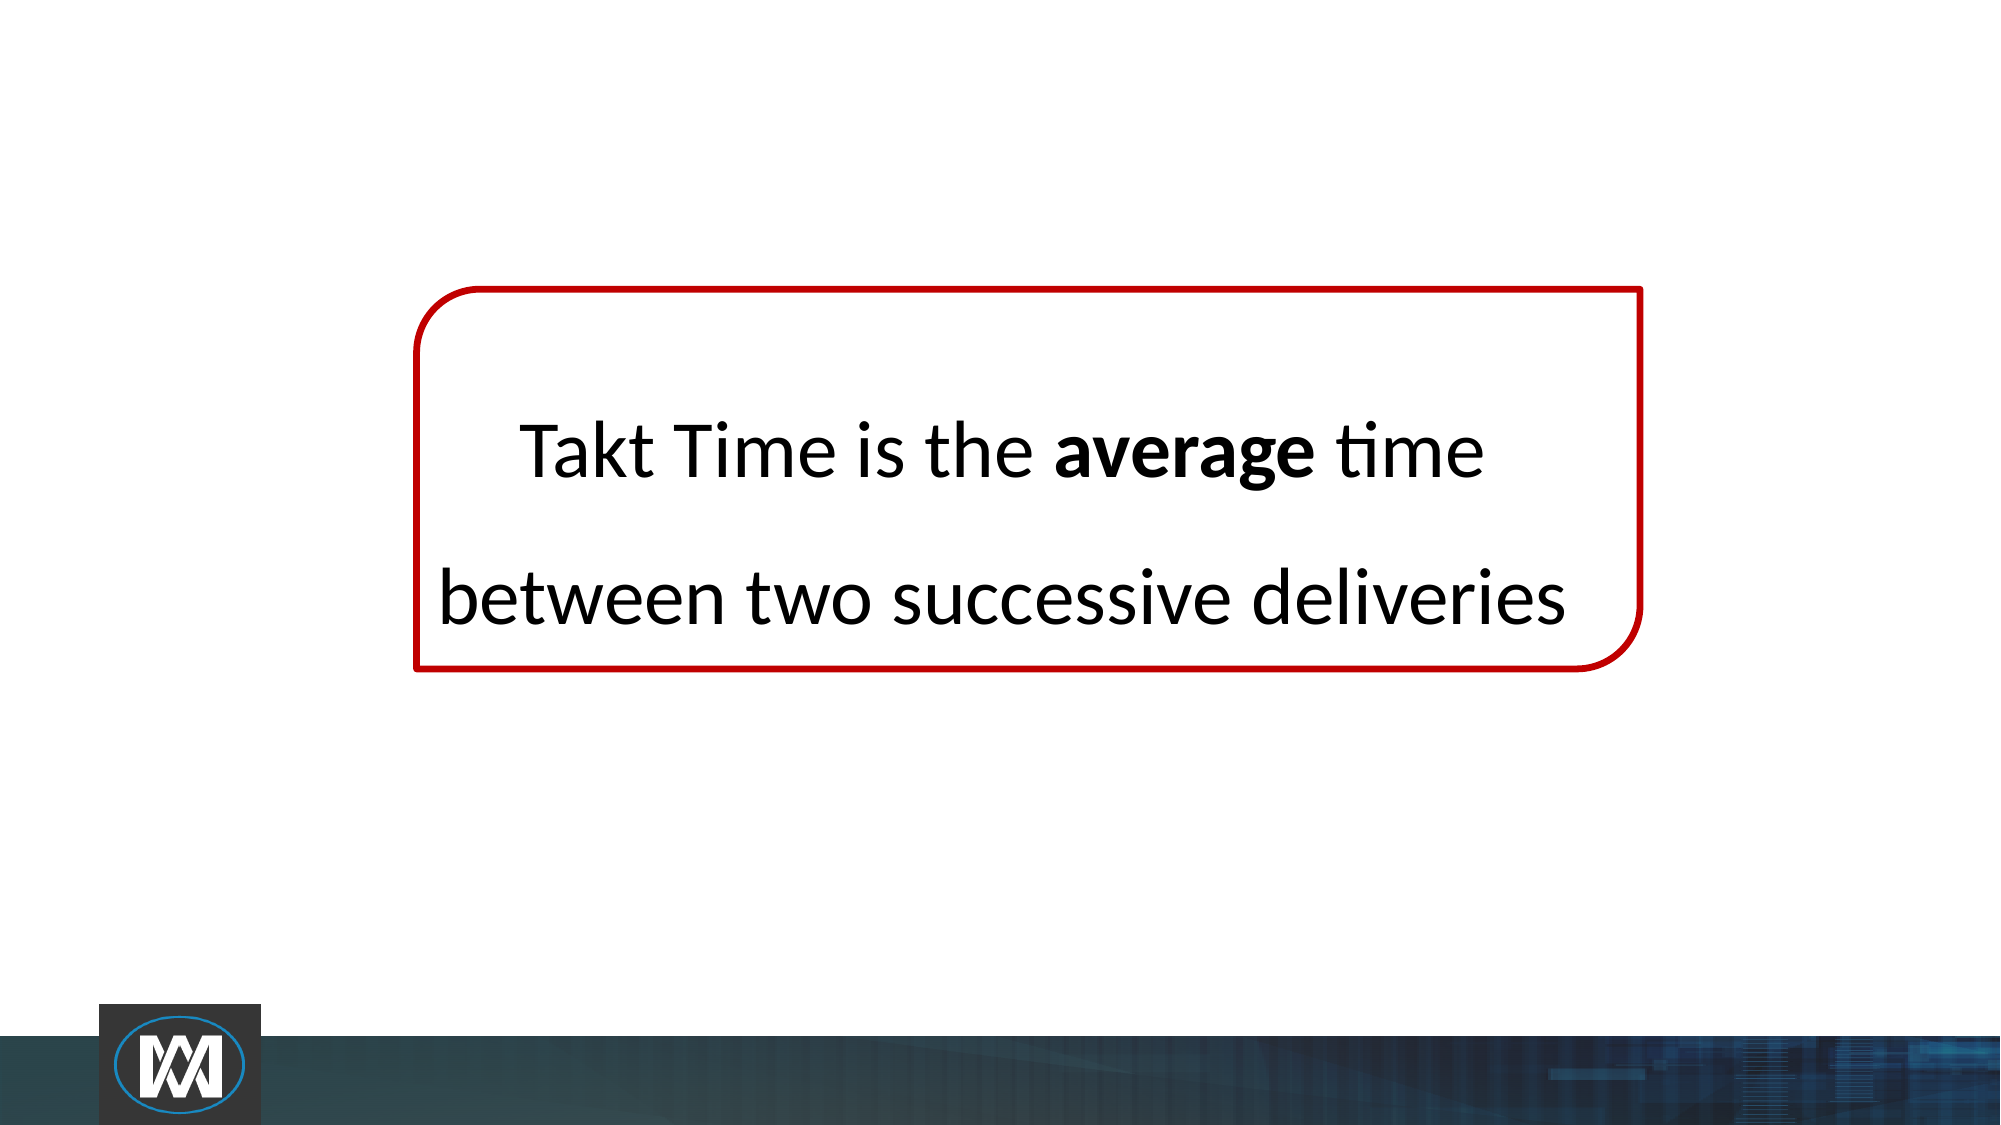

# Takt Time is the average time between two successive deliveries